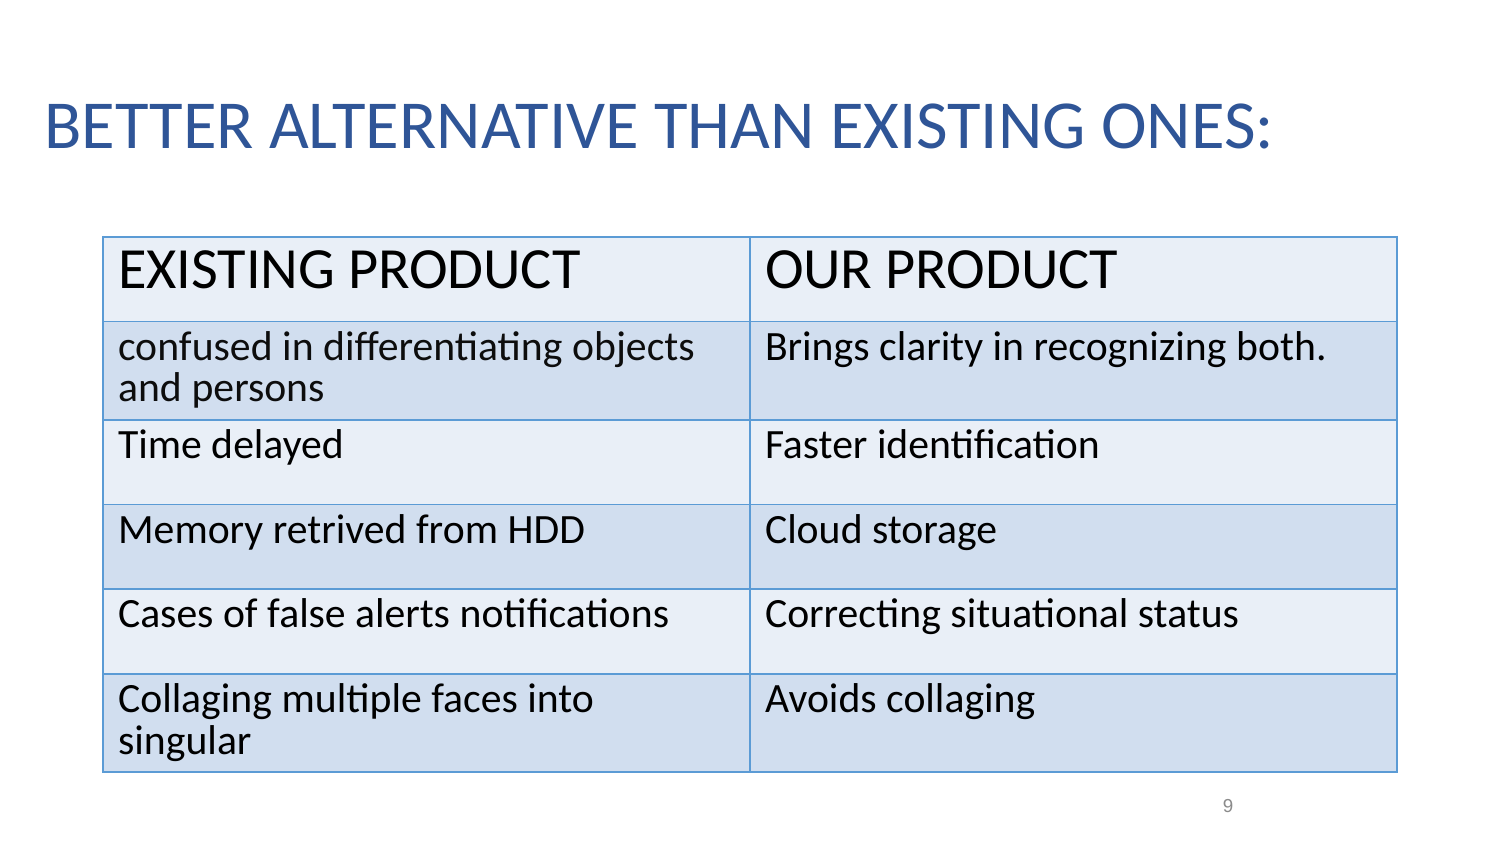

# BETTER ALTERNATIVE THAN EXISTING ONES:
| EXISTING PRODUCT | OUR PRODUCT |
| --- | --- |
| confused in differentiating objects and persons | Brings clarity in recognizing both. |
| Time delayed | Faster identification |
| Memory retrived from HDD | Cloud storage |
| Cases of false alerts notifications | Correcting situational status |
| Collaging multiple faces into singular | Avoids collaging |
9